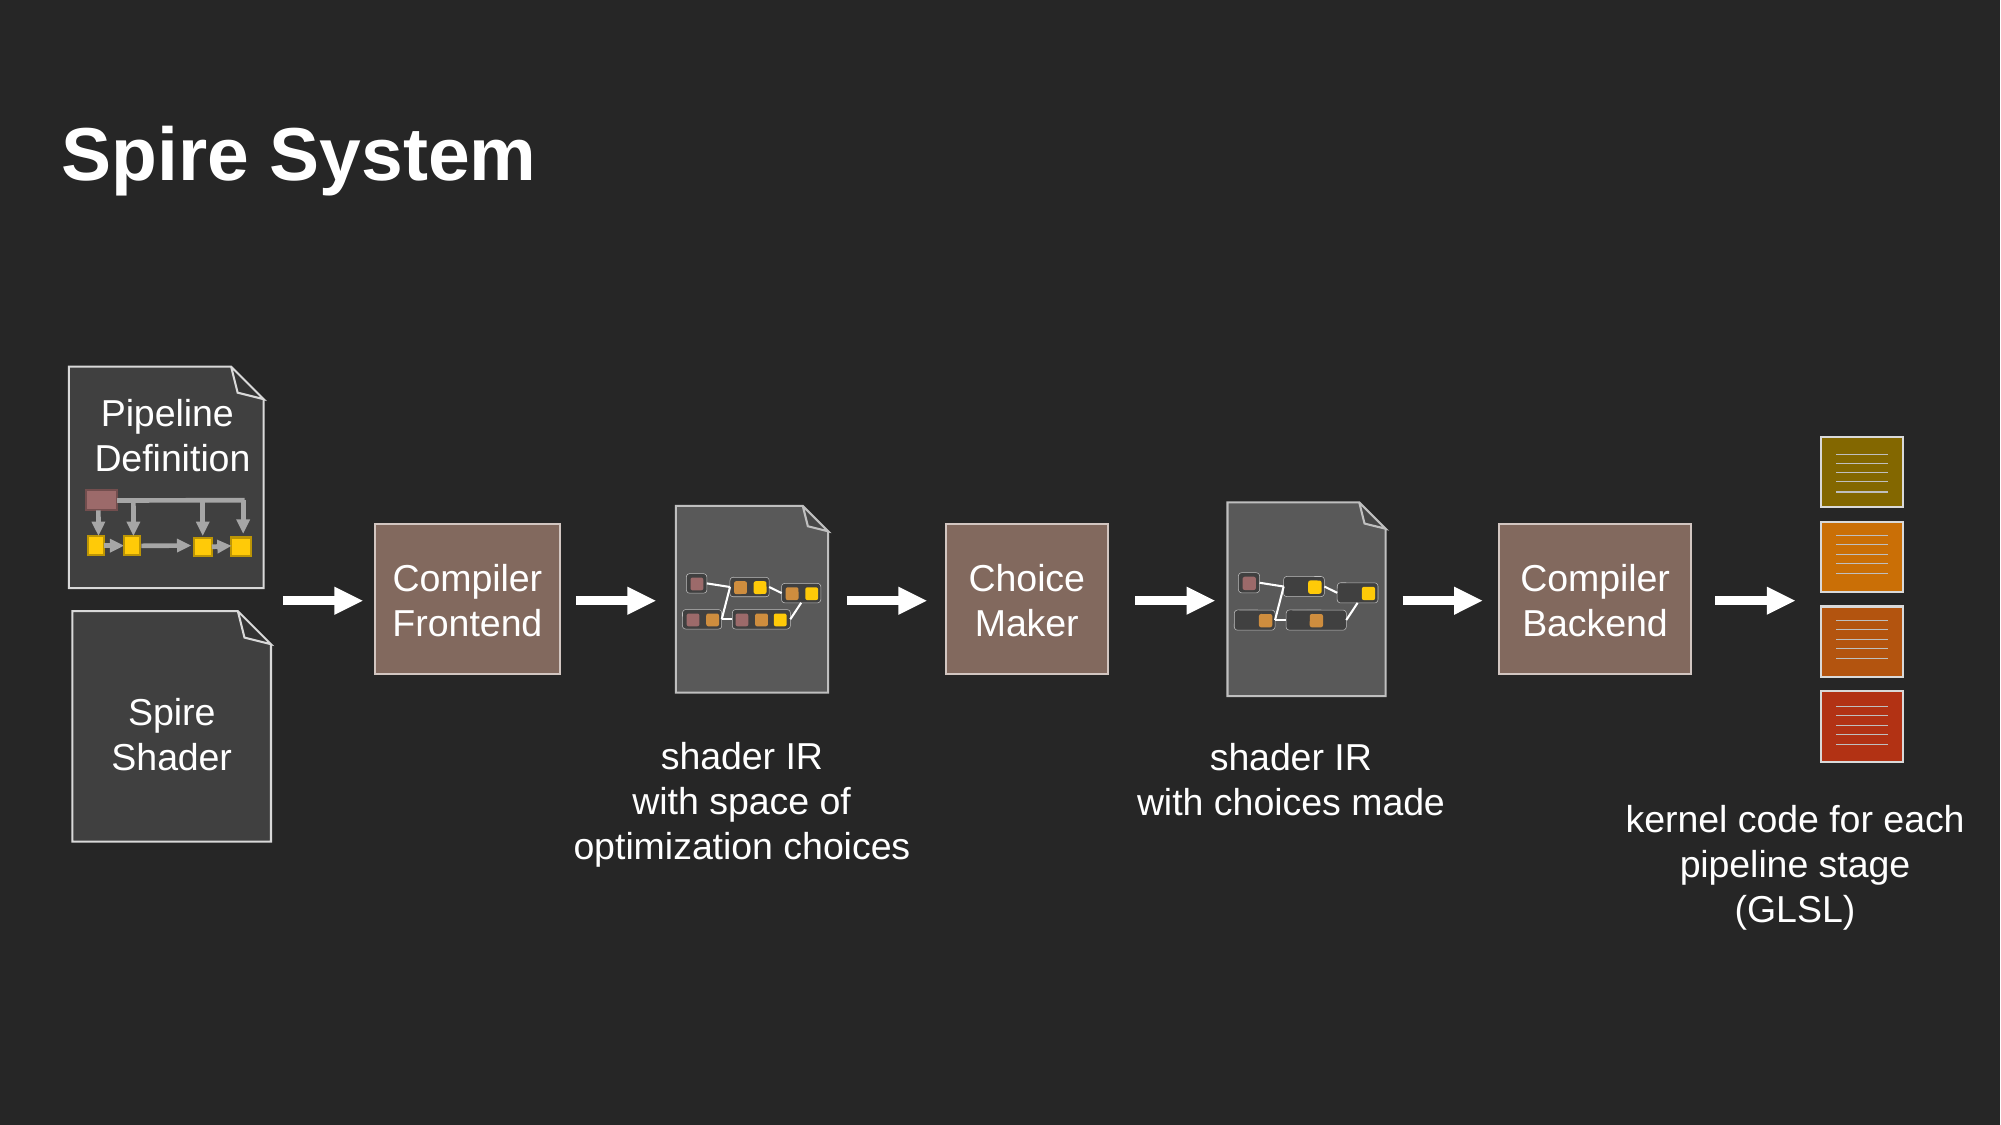

# Spire System

Pipeline
Definition

Compiler Frontend
Choice Maker
Compiler Backend

Spire
Shader
shader IR
with space of
optimization choices
shader IR
with choices made
kernel code for each pipeline stage
(GLSL)